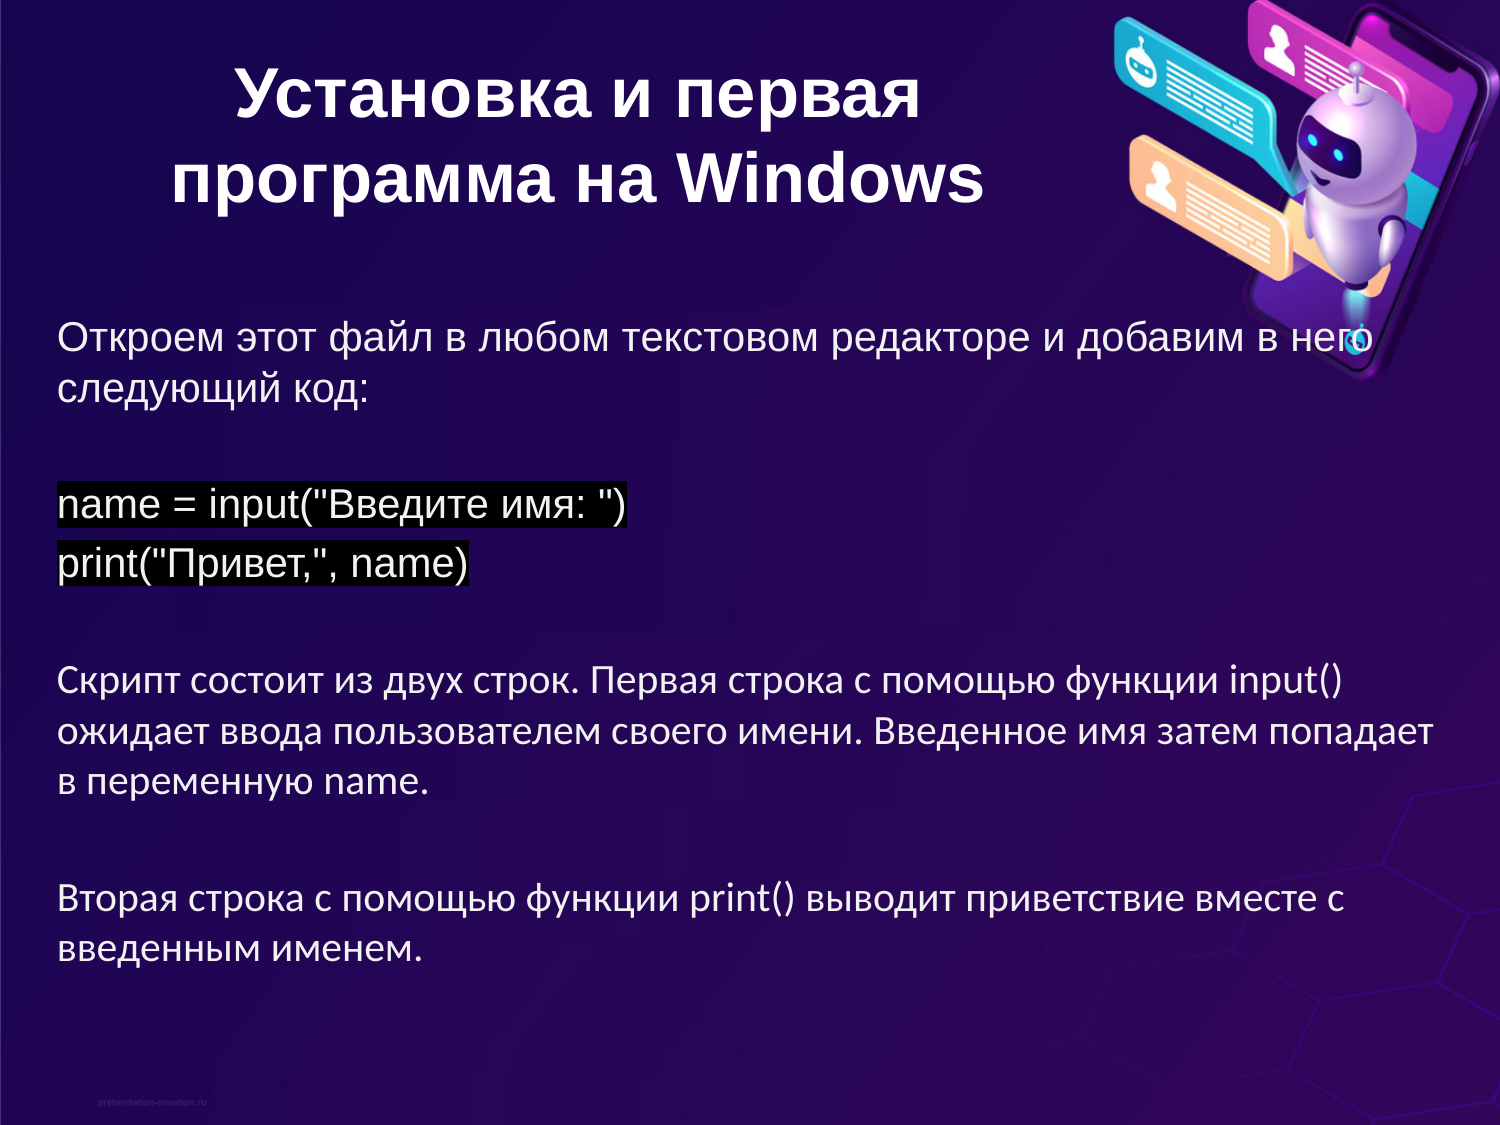

# Установка и первая программа на Windows
Откроем этот файл в любом текстовом редакторе и добавим в него следующий код:

name = input("Введите имя: ")
print("Привет,", name)

Скрипт состоит из двух строк. Первая строка с помощью функции input() ожидает ввода пользователем своего имени. Введенное имя затем попадает в переменную name.

Вторая строка с помощью функции print() выводит приветствие вместе с введенным именем.